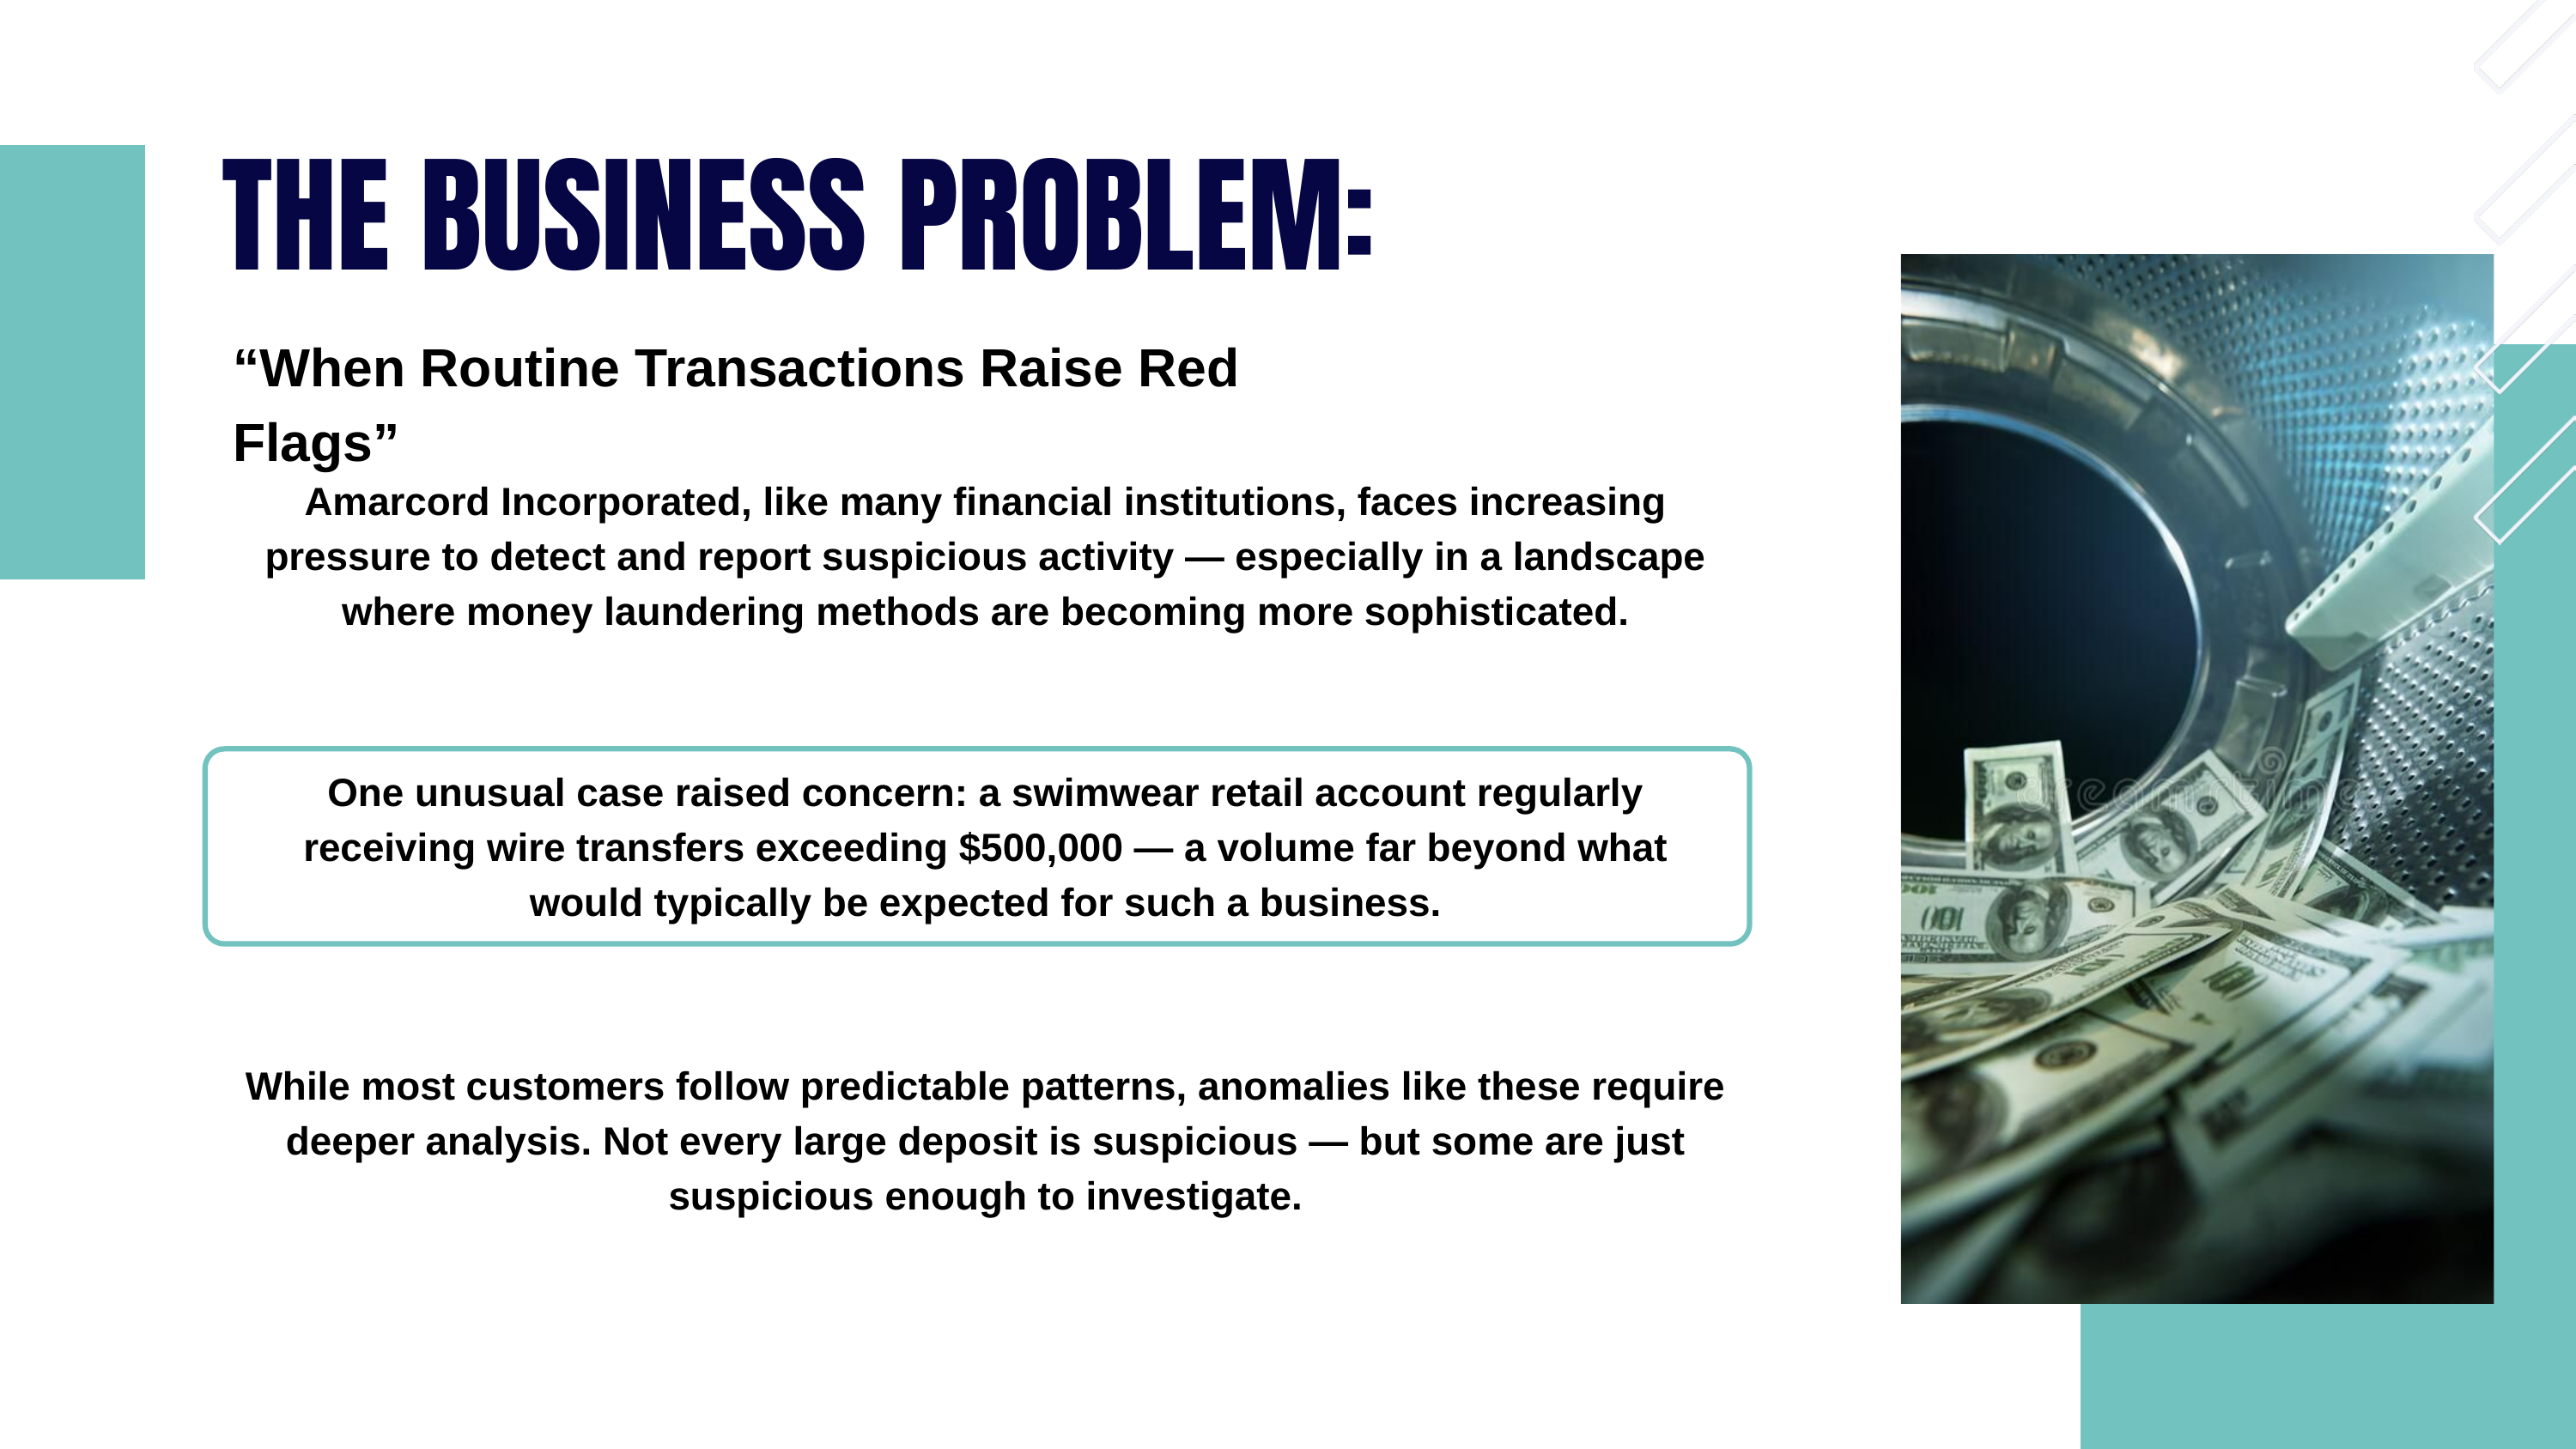

THE BUSINESS PROBLEM:

“When Routine Transactions Raise Red Flags”

Amarcord Incorporated, like many financial institutions, faces increasing pressure to detect and report suspicious activity — especially in a landscape where money laundering methods are becoming more sophisticated.

One unusual case raised concern: a swimwear retail account regularly receiving wire transfers exceeding $500,000 — a volume far beyond what would typically be expected for such a business.
While most customers follow predictable patterns, anomalies like these require deeper analysis. Not every large deposit is suspicious — but some are just suspicious enough to investigate.